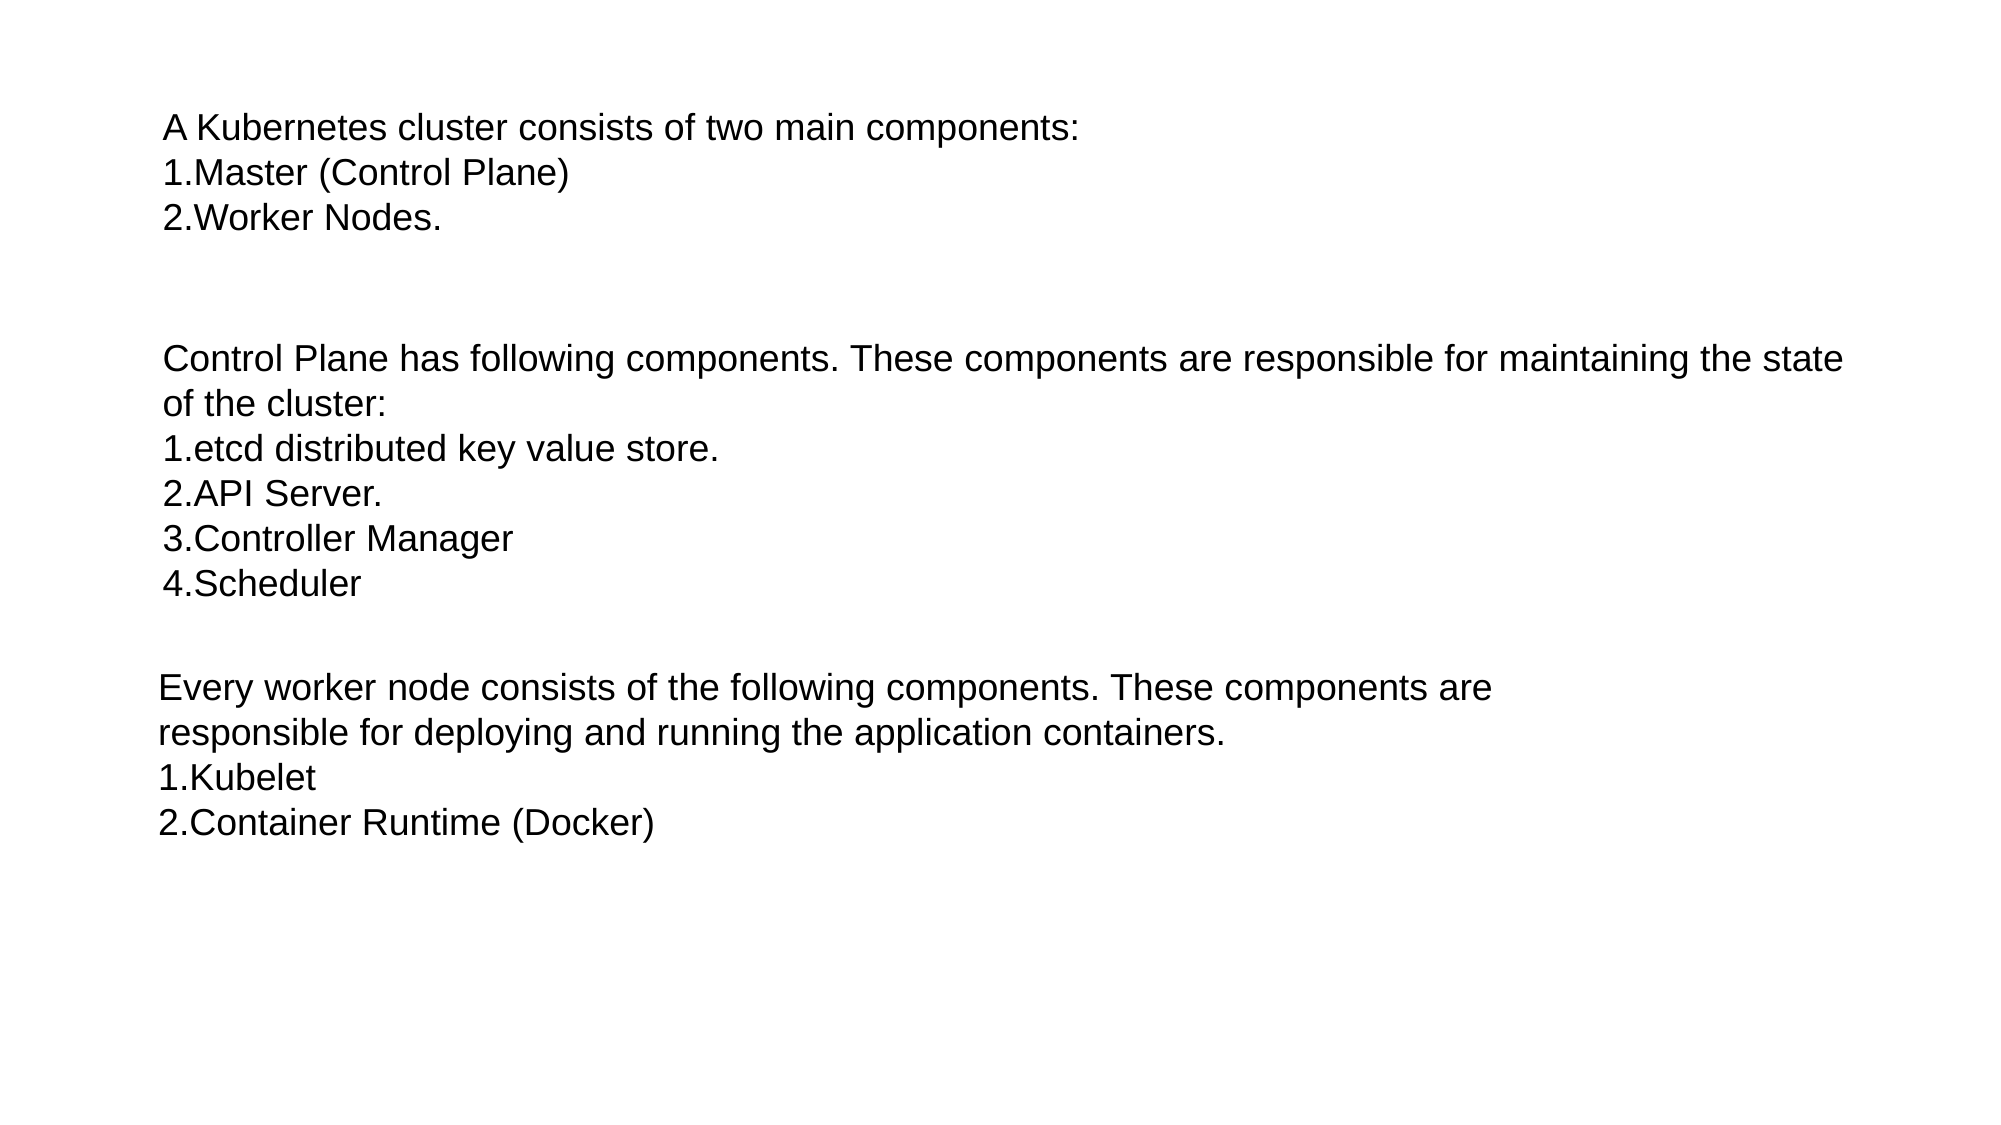

A Kubernetes cluster consists of two main components:
Master (Control Plane)
Worker Nodes.
Control Plane has following components. These components are responsible for maintaining the state of the cluster:
etcd distributed key value store.
API Server.
Controller Manager
Scheduler
Every worker node consists of the following components. These components are responsible for deploying and running the application containers.
Kubelet
Container Runtime (Docker)